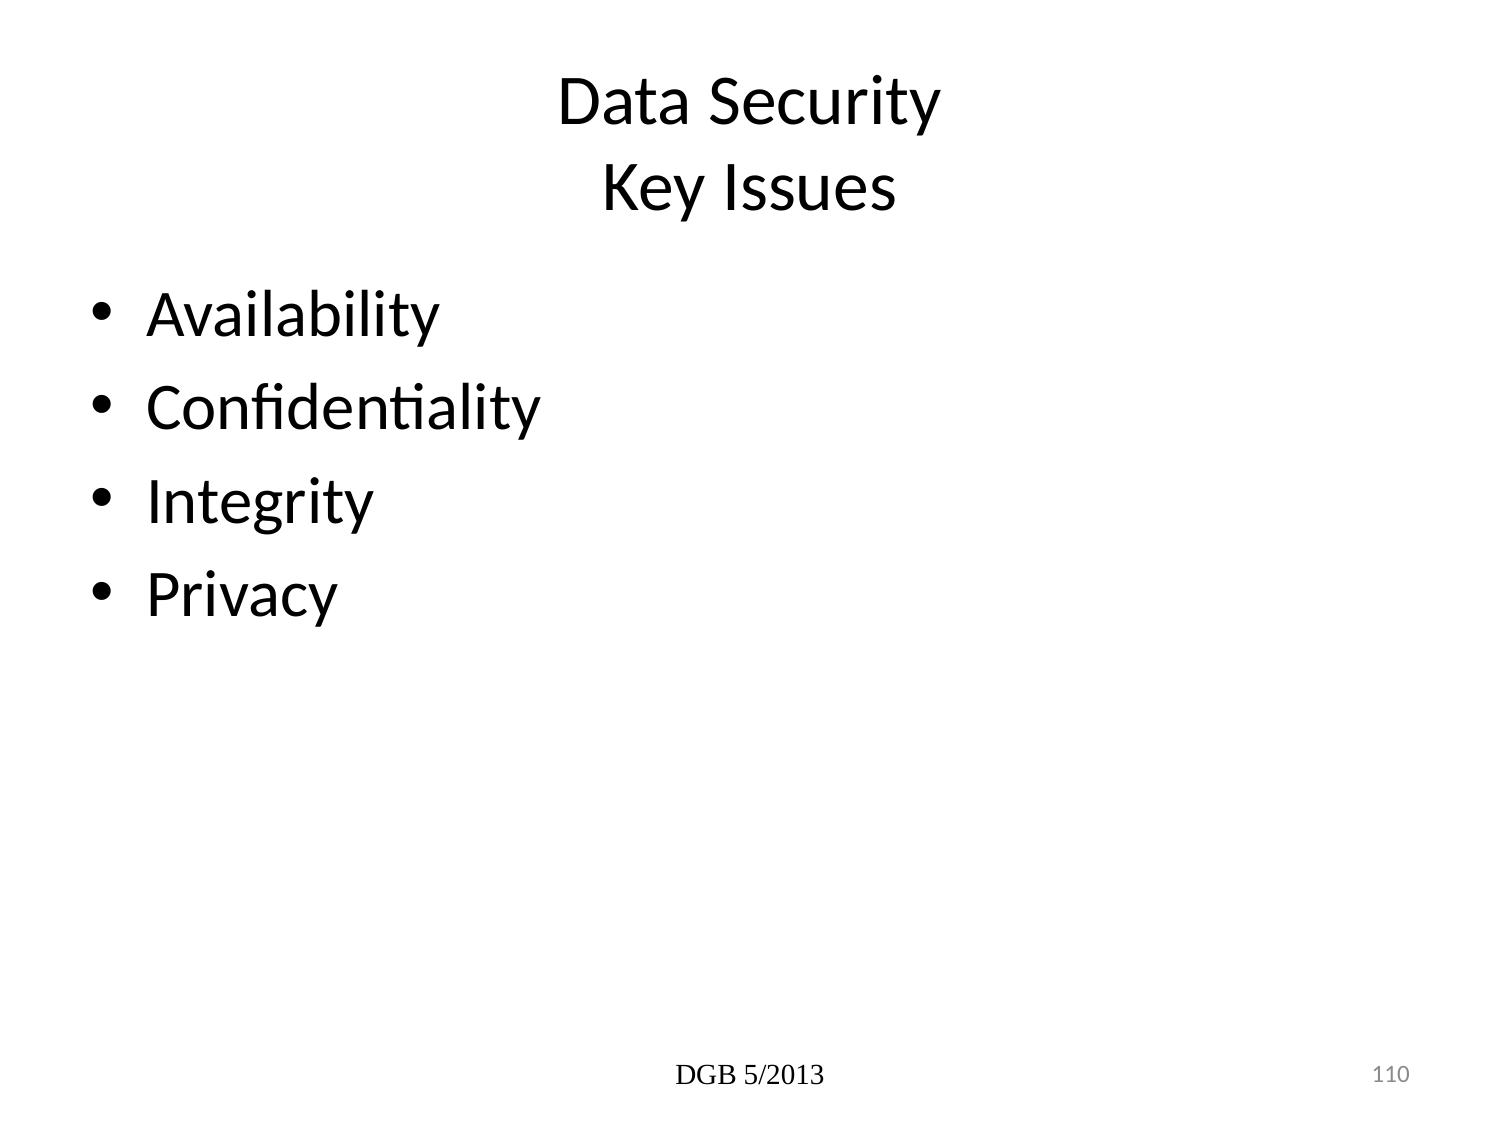

# Data Security Key Issues
Availability
Confidentiality
Integrity
Privacy
DGB 5/2013
110